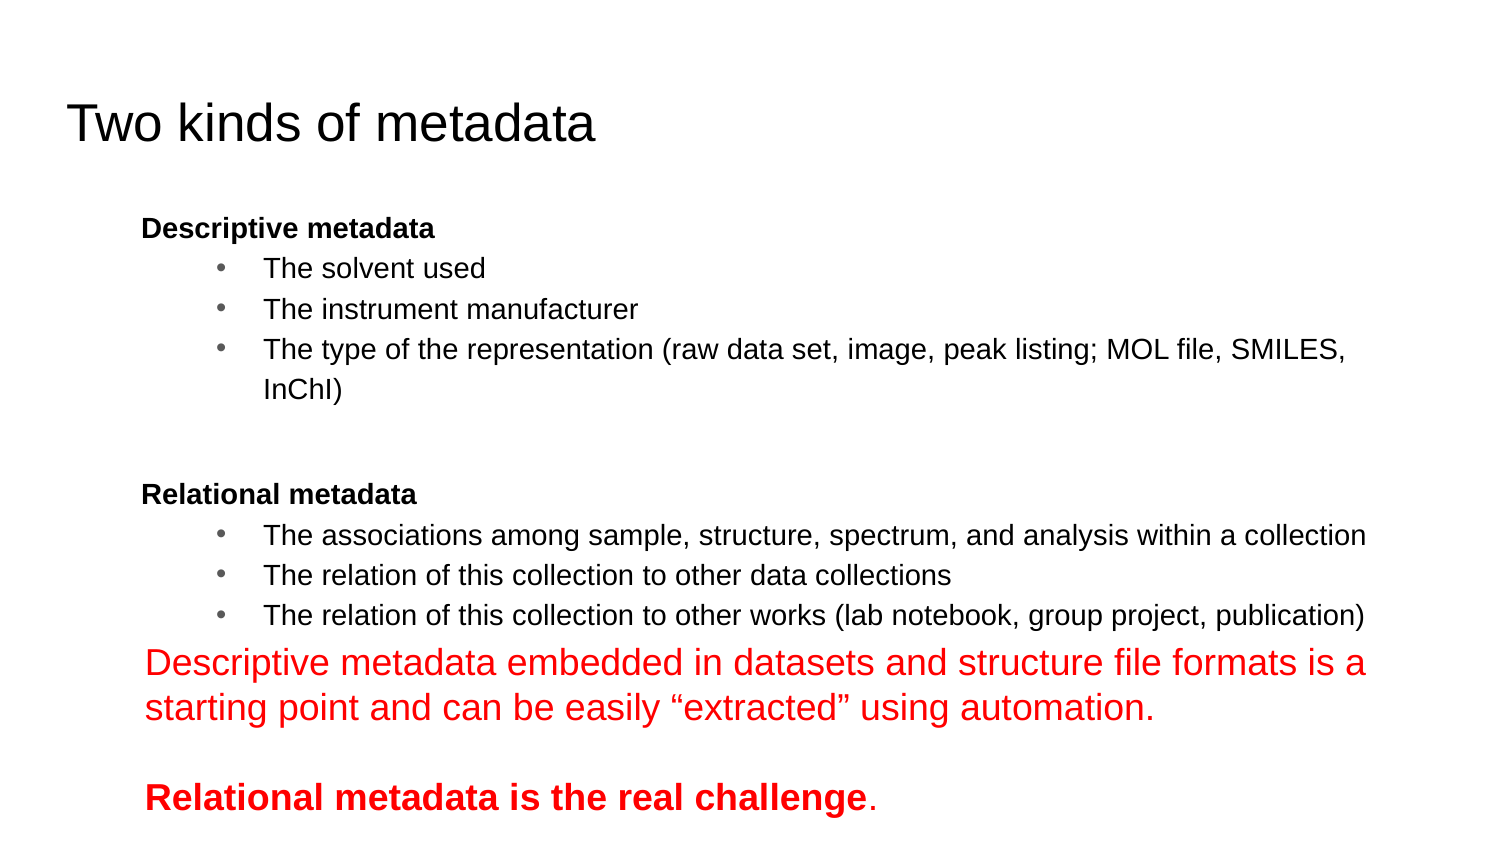

# Two kinds of metadata
Descriptive metadata
The solvent used
The instrument manufacturer
The type of the representation (raw data set, image, peak listing; MOL file, SMILES, InChI)

Relational metadata
The associations among sample, structure, spectrum, and analysis within a collection
The relation of this collection to other data collections
The relation of this collection to other works (lab notebook, group project, publication)

Descriptive metadata embedded in datasets and structure file formats is a starting point and can be easily “extracted” using automation.

Relational metadata is the real challenge.